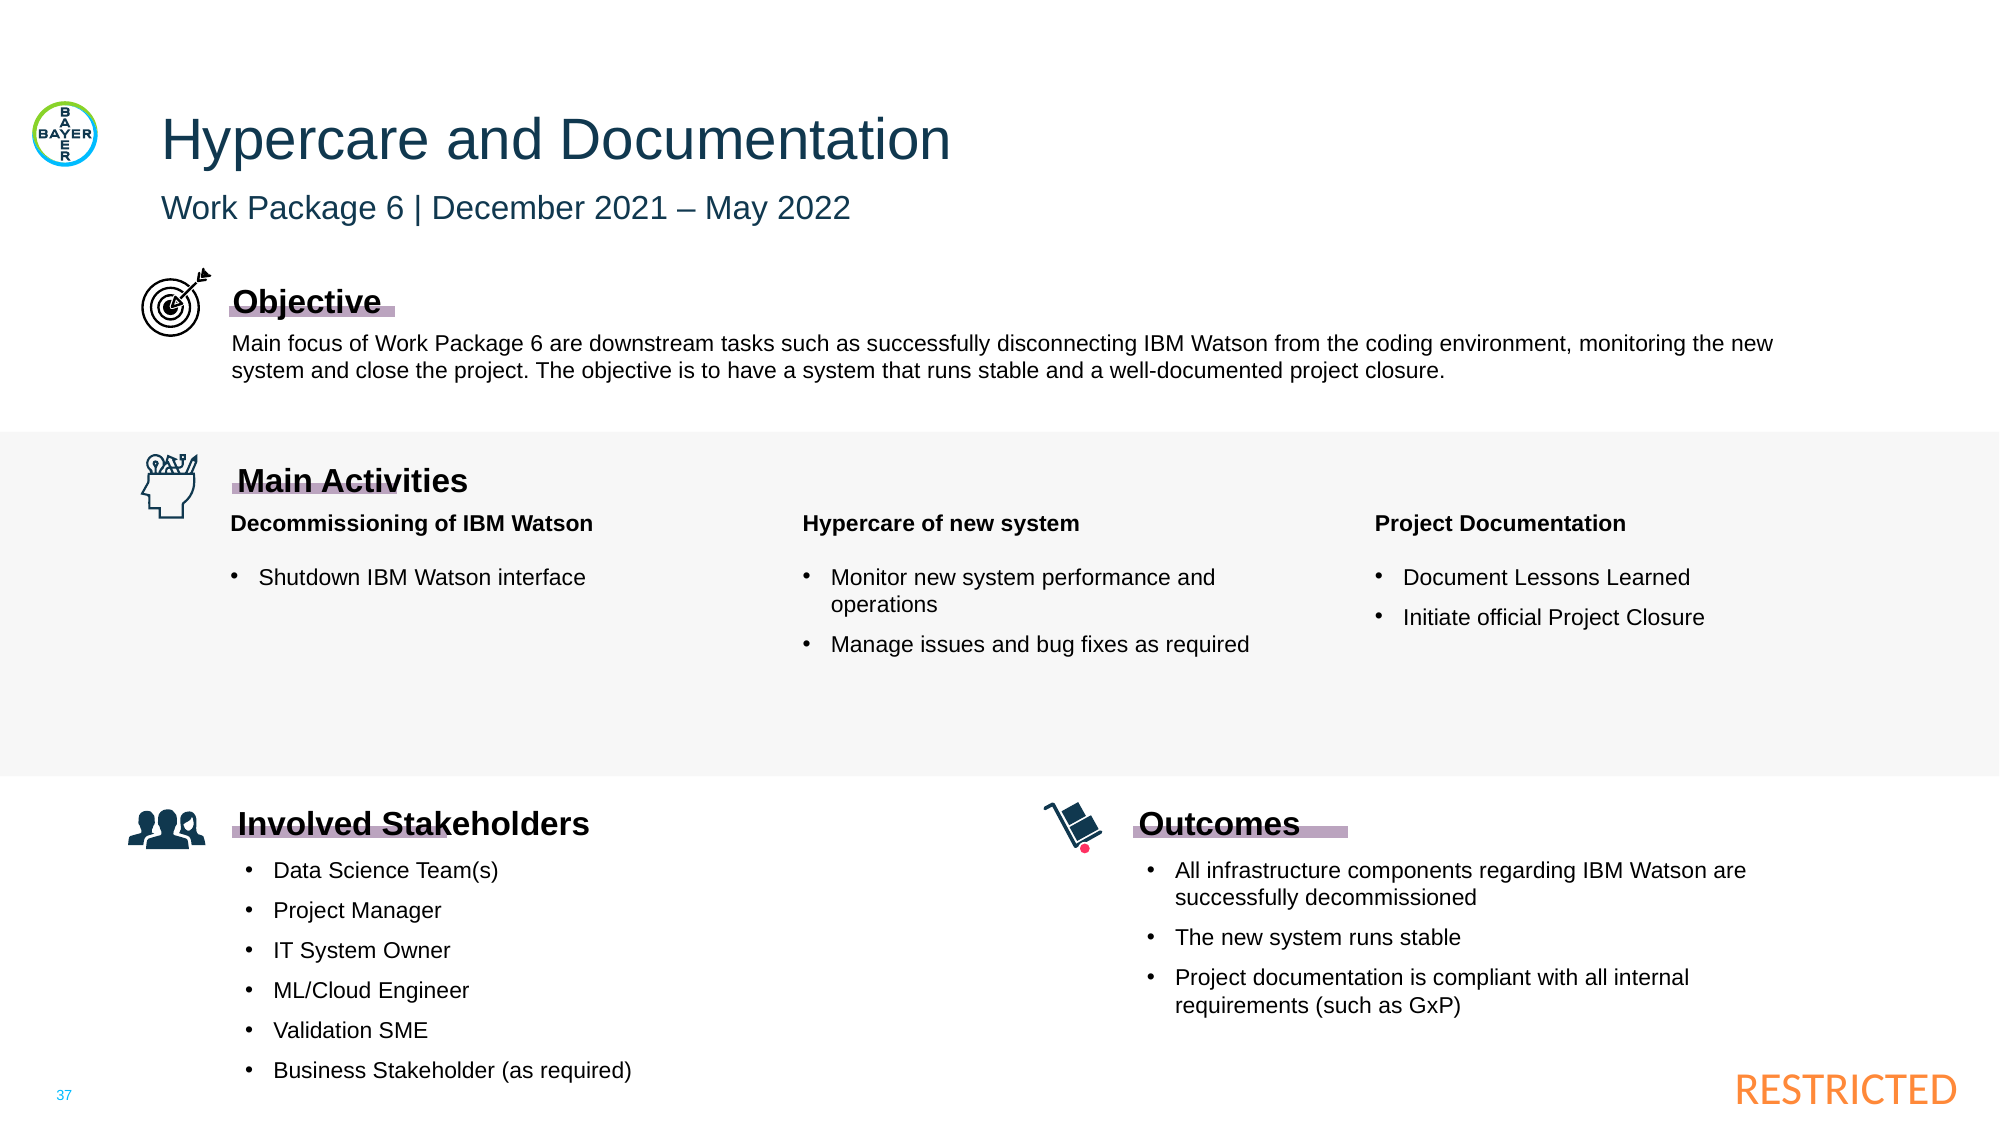

# Hypercare and Documentation
Work Package 6 | December 2021 – May 2022

Objective
Main focus of Work Package 6 are downstream tasks such as successfully disconnecting IBM Watson from the coding environment, monitoring the new system and close the project. The objective is to have a system that runs stable and a well-documented project closure.

Main Activities
Decommissioning of IBM Watson
Shutdown IBM Watson interface

Hypercare of new system
Monitor new system performance and operations
Manage issues and bug fixes as required

Project Documentation
Document Lessons Learned
Initiate official Project Closure

Involved Stakeholders
Outcomes

Data Science Team(s)
Project Manager
IT System Owner
ML/Cloud Engineer
Validation SME
Business Stakeholder (as required)

All infrastructure components regarding IBM Watson are successfully decommissioned
The new system runs stable
Project documentation is compliant with all internal requirements (such as GxP)

37